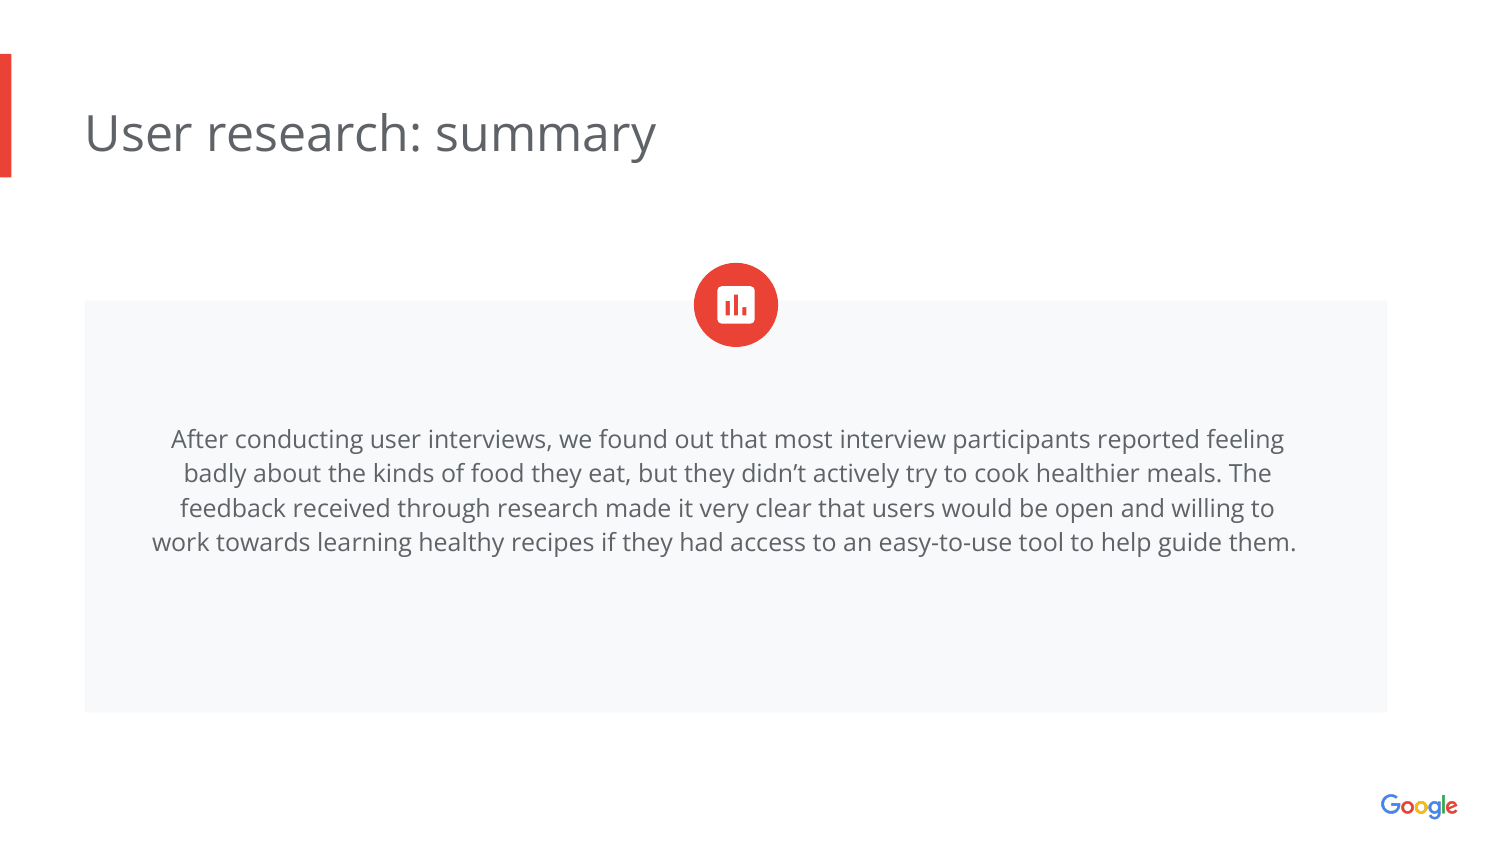

User research: summary

After conducting user interviews, we found out that most interview participants reported feeling badly about the kinds of food they eat, but they didn’t actively try to cook healthier meals. The feedback received through research made it very clear that users would be open and willing to work towards learning healthy recipes if they had access to an easy-to-use tool to help guide them.